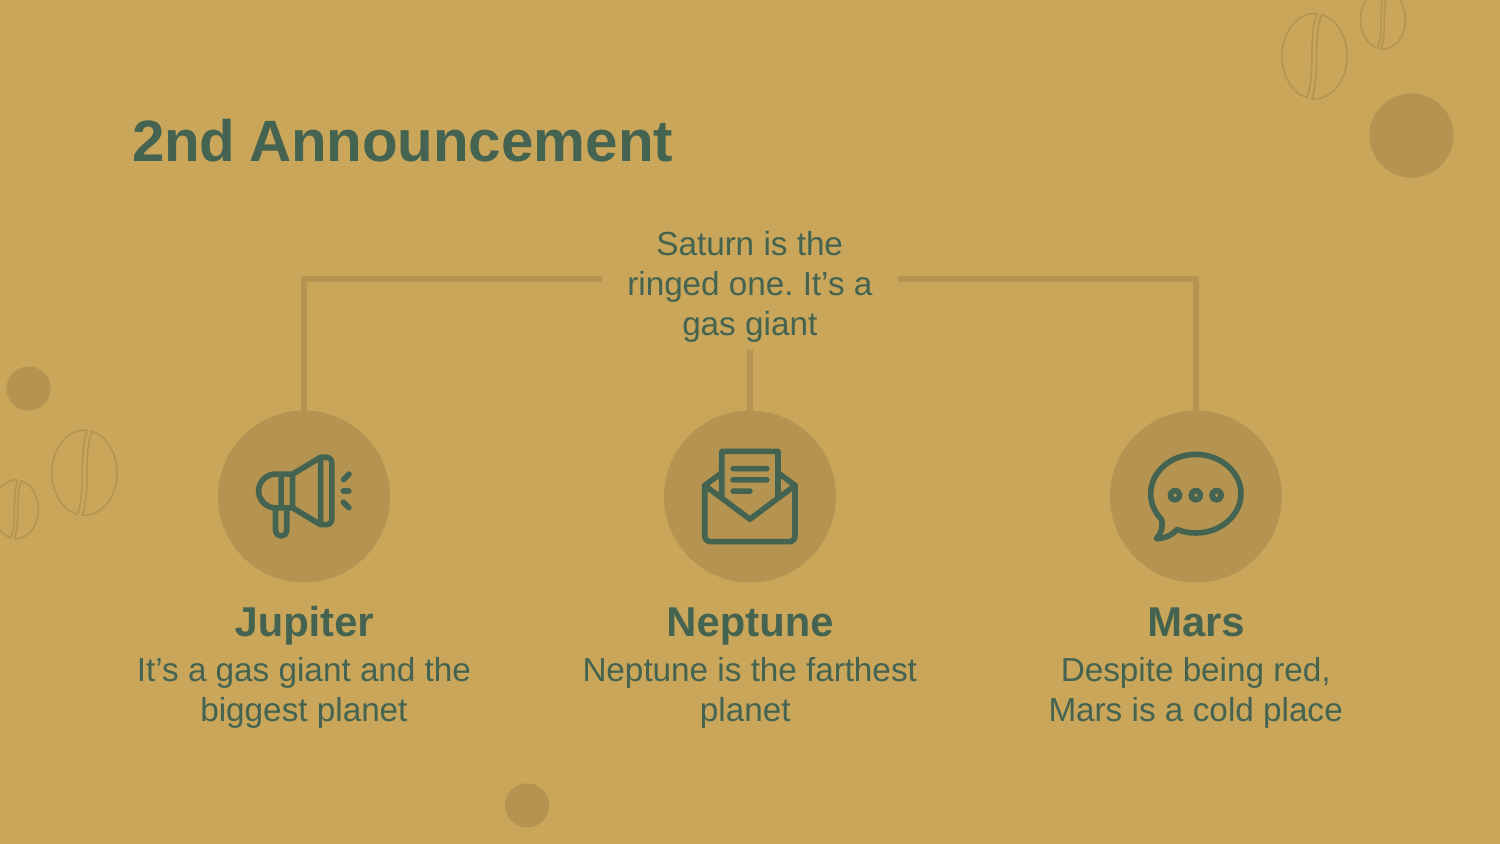

# 2nd Announcement
Saturn is the ringed one. It’s a gas giant

Jupiter
Neptune
Mars
It’s a gas giant and the biggest planet
Neptune is the farthest planet
Despite being red, Mars is a cold place